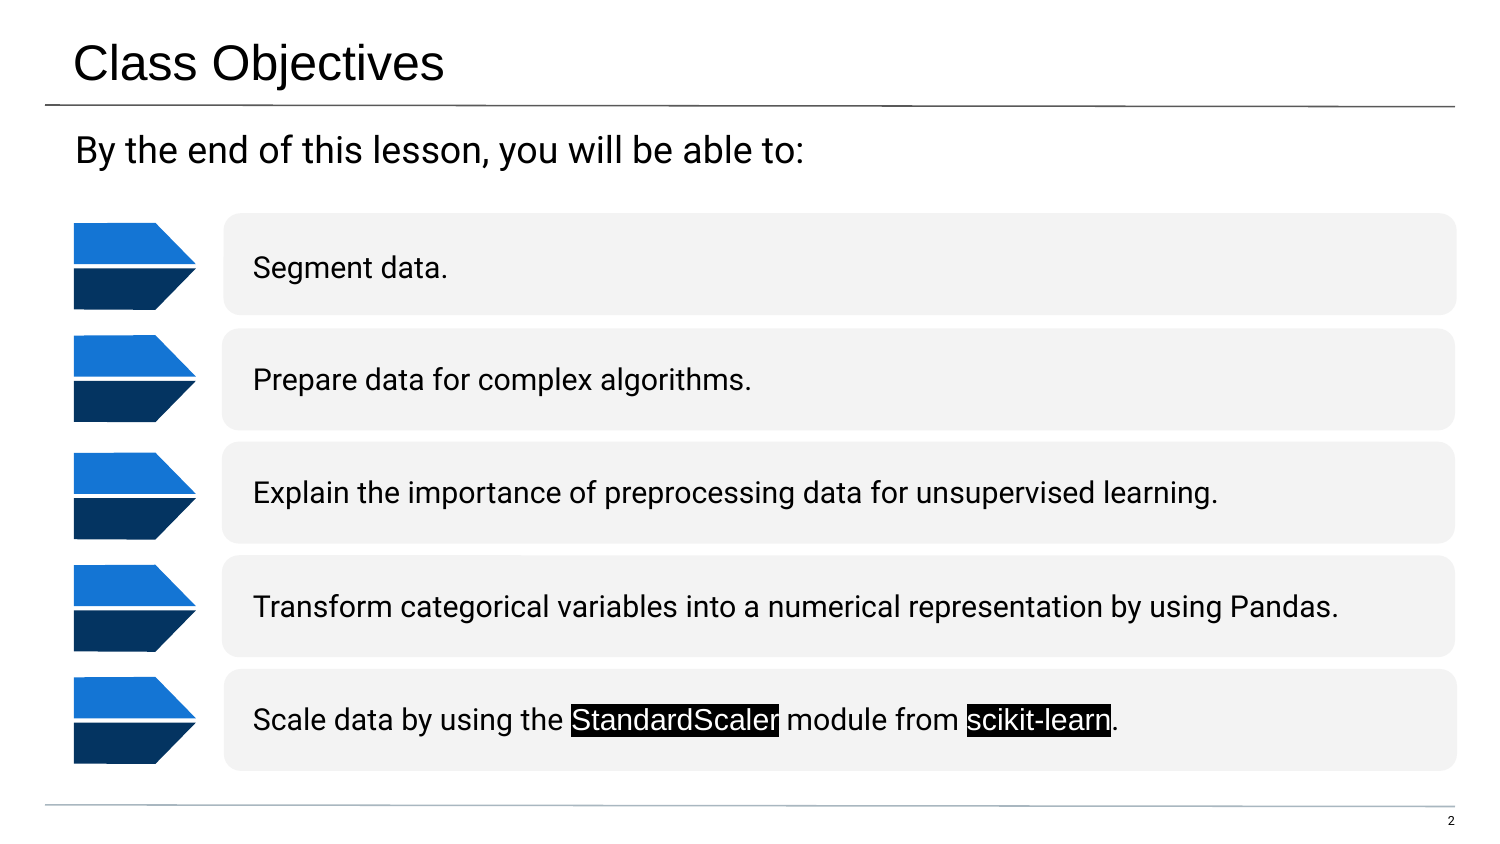

# Class Objectives
By the end of this lesson, you will be able to:
Segment data.
Prepare data for complex algorithms.
Explain the importance of preprocessing data for unsupervised learning.
Transform categorical variables into a numerical representation by using Pandas.
Scale data by using the StandardScaler module from scikit-learn.

2